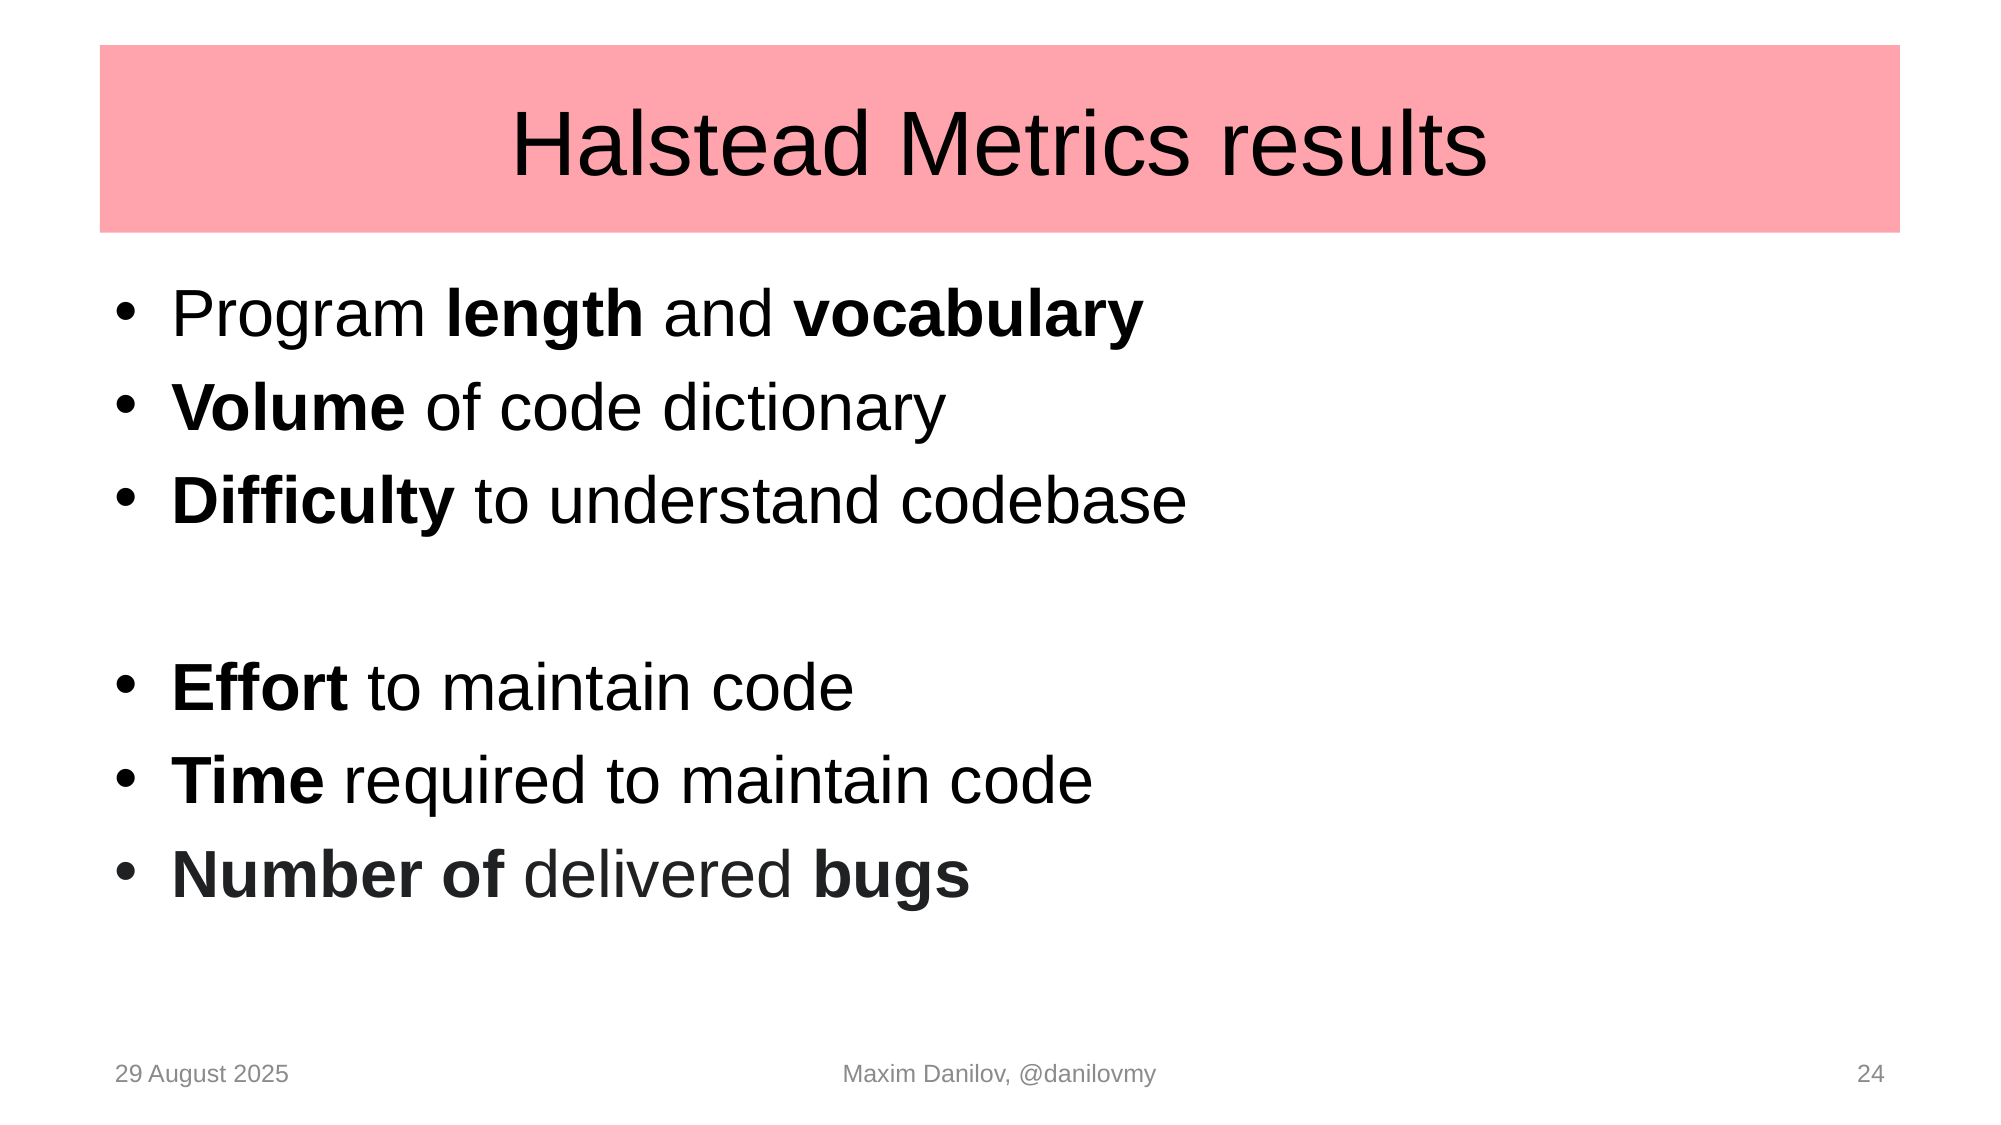

# Halstead Metrics results
Program length and vocabulary
Volume of code dictionary
Difficulty to understand codebase

Effort to maintain code
Time required to maintain code
Number of delivered bugs
29 August 2025
Maxim Danilov, @danilovmy
24